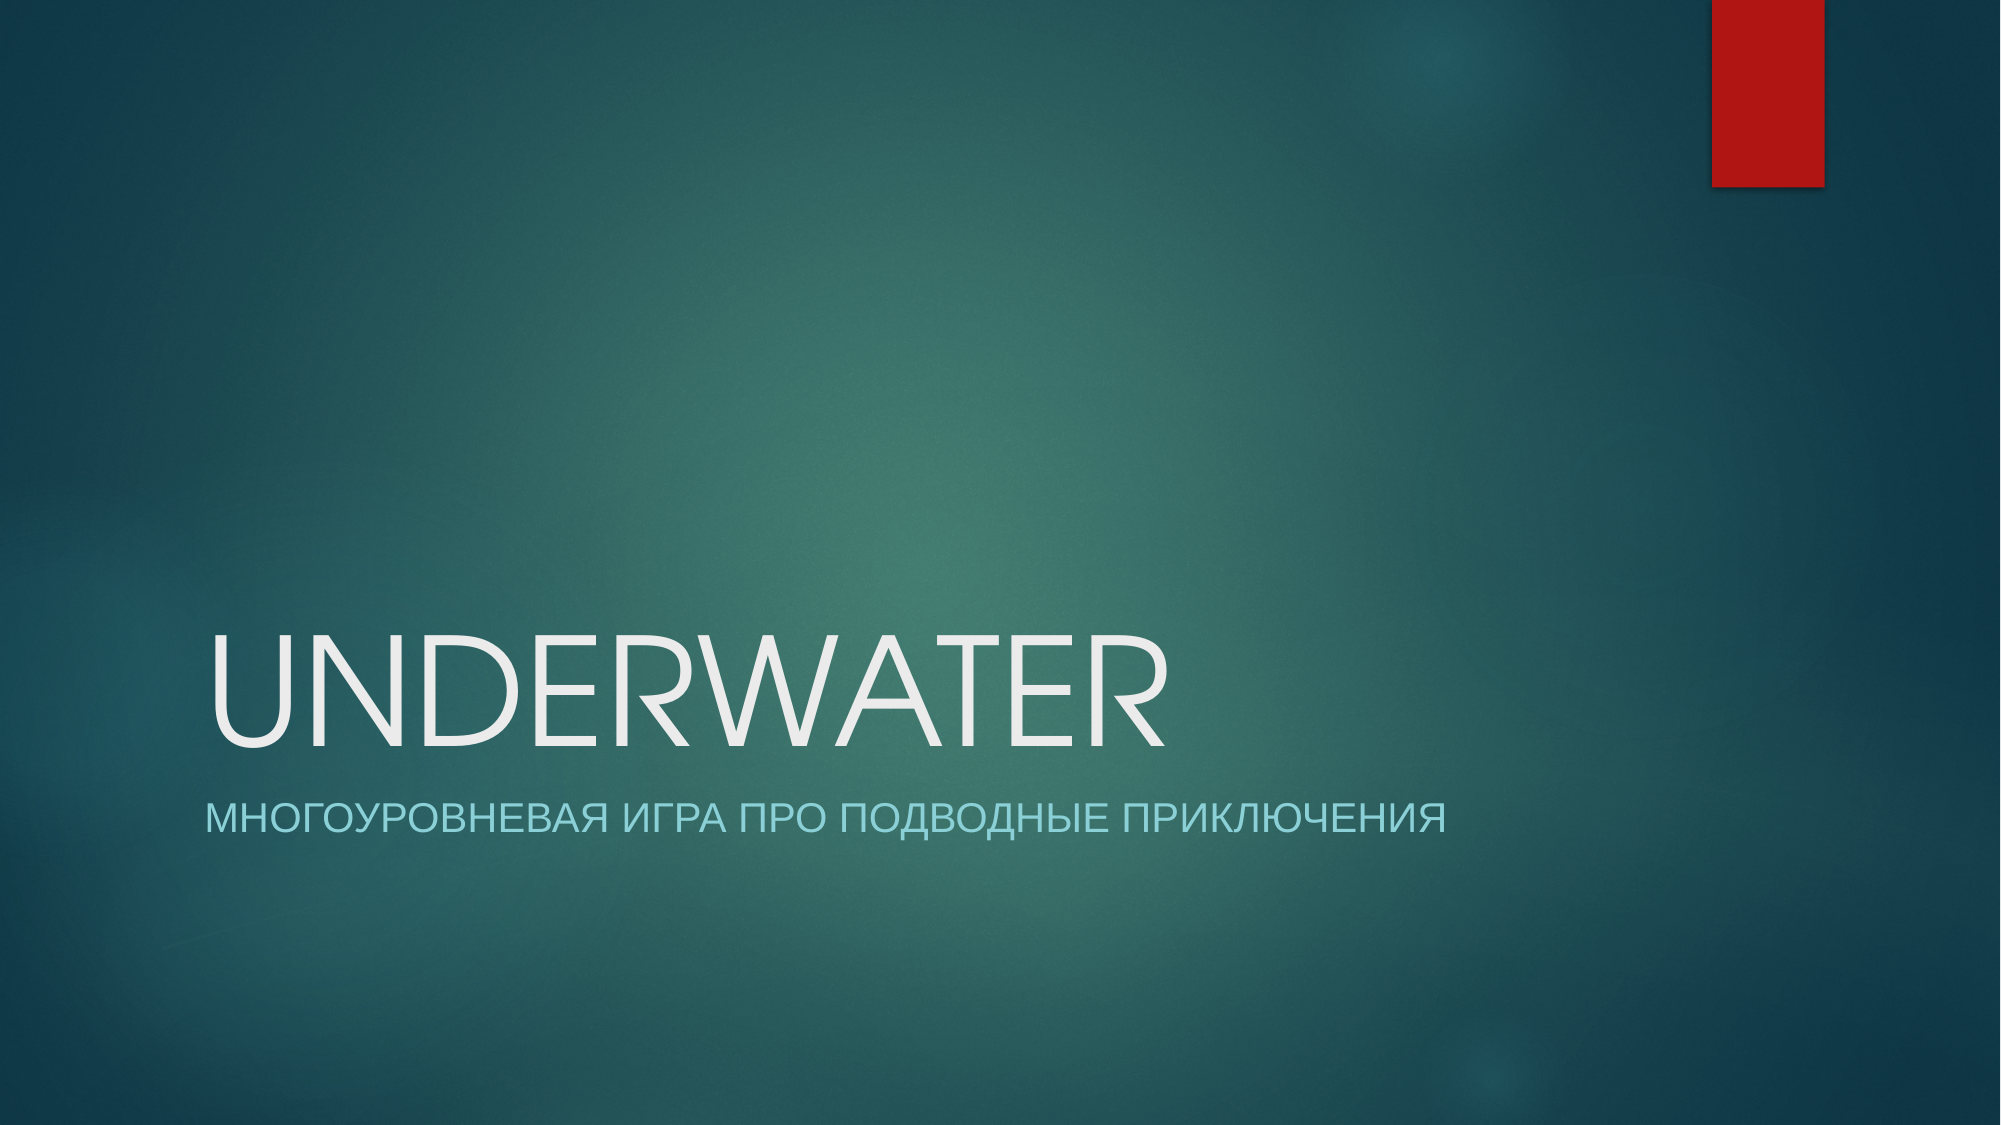

# UNDERWATER
Многоуровневая игра про подводные приключения